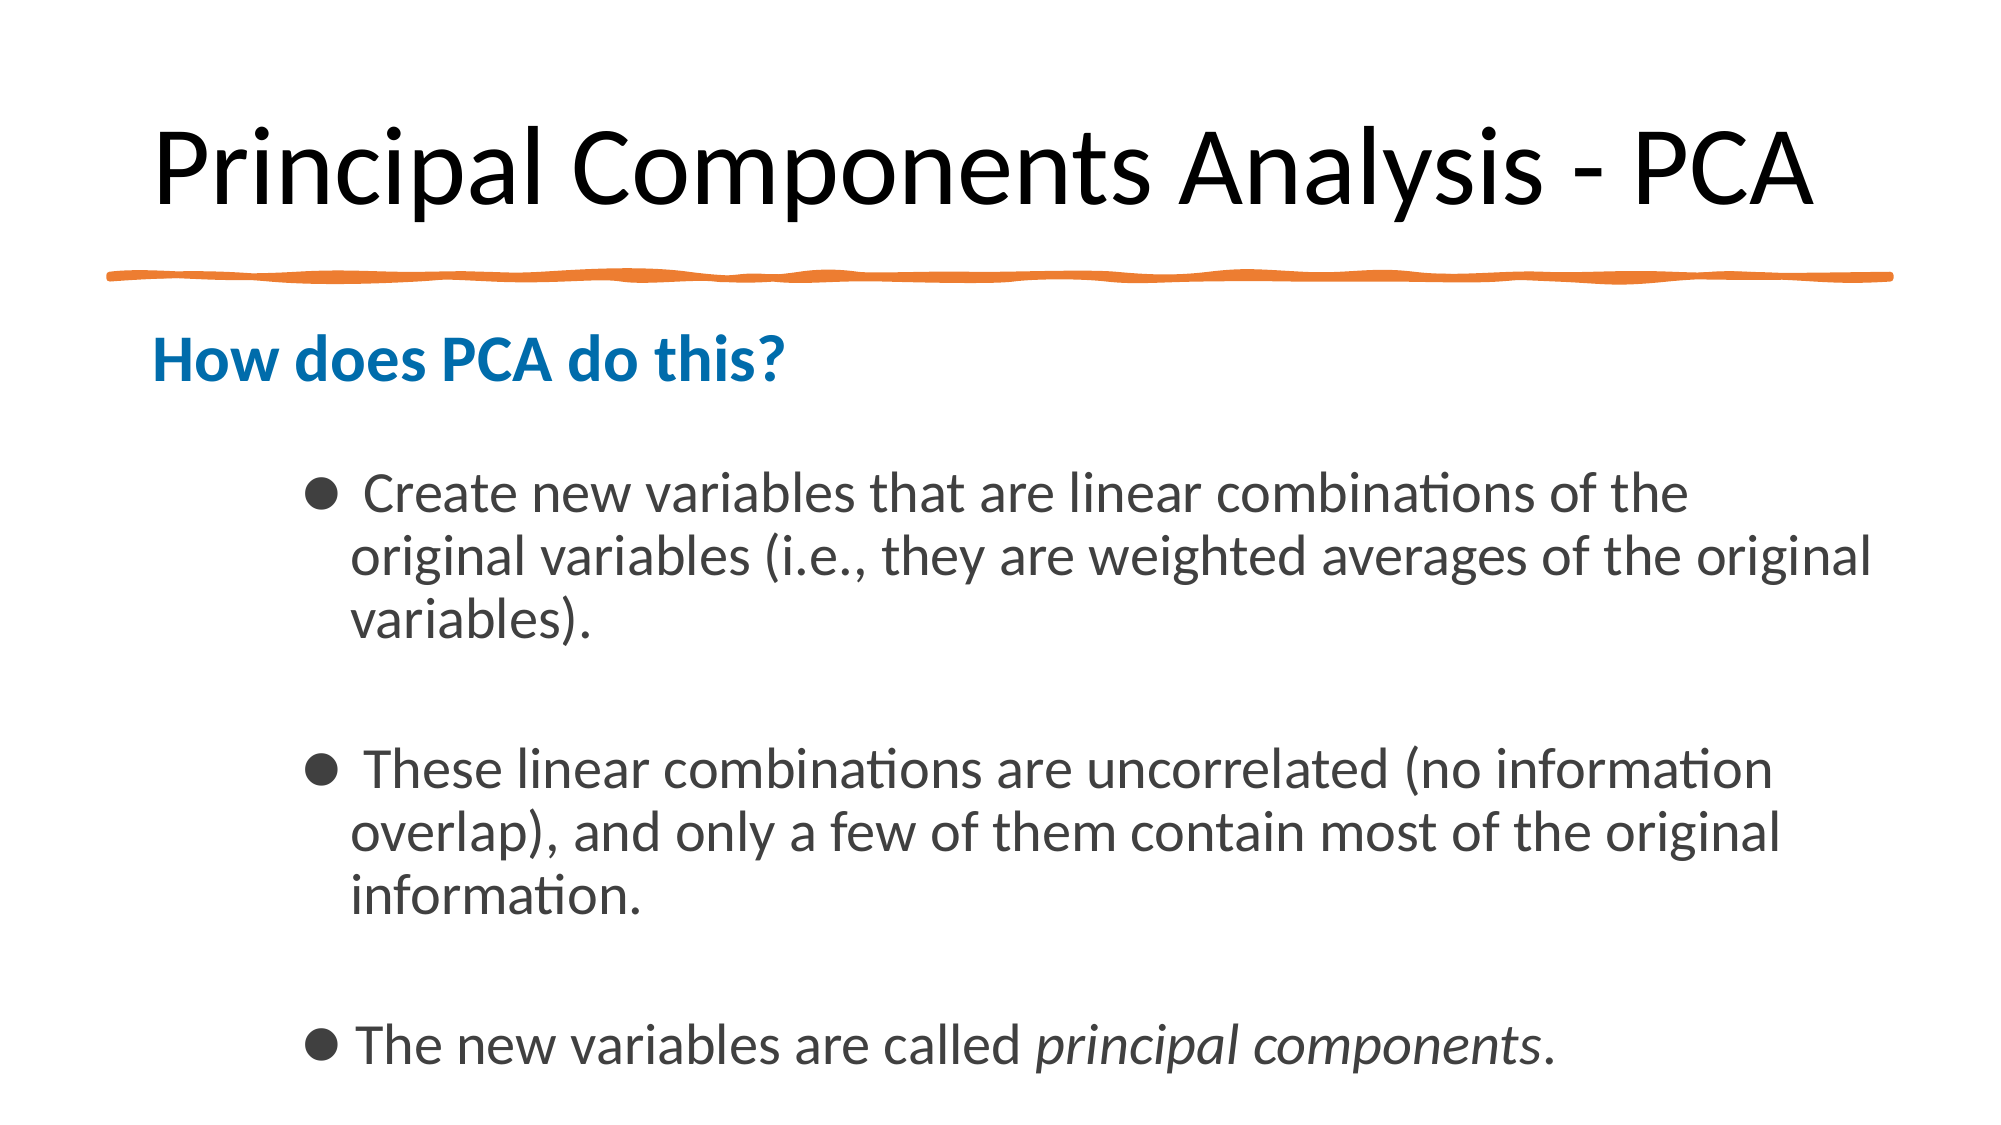

Principal Components Analysis - PCA

How does PCA do this?

 Create new variables that are linear combinations of the original variables (i.e., they are weighted averages of the original variables).

 These linear combinations are uncorrelated (no information overlap), and only a few of them contain most of the original information.

 The new variables are called principal components.